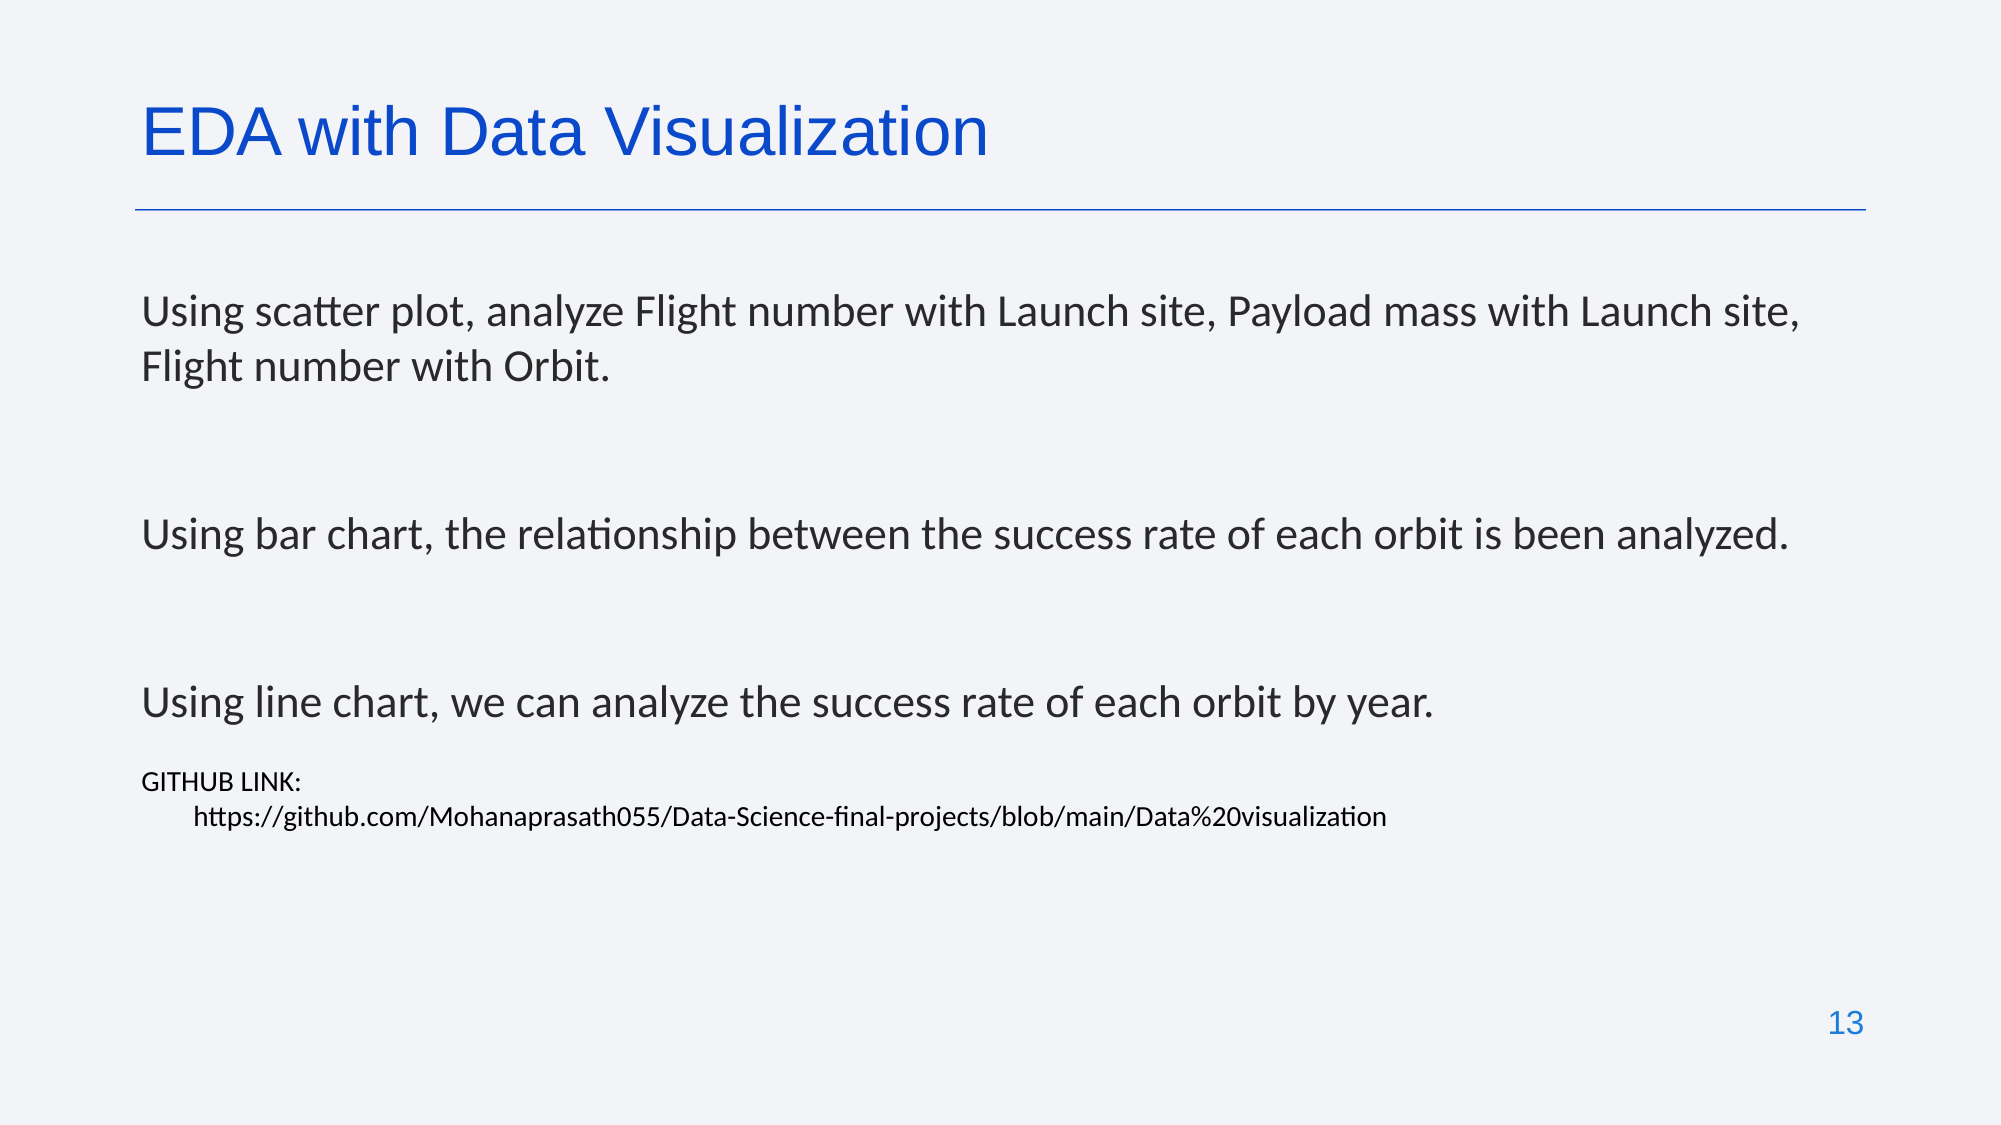

EDA with Data Visualization
Using scatter plot, analyze Flight number with Launch site, Payload mass with Launch site, Flight number with Orbit.

Using bar chart, the relationship between the success rate of each orbit is been analyzed.

Using line chart, we can analyze the success rate of each orbit by year.

GITHUB LINK:
        https://github.com/Mohanaprasath055/Data-Science-final-projects/blob/main/Data%20visualization

13